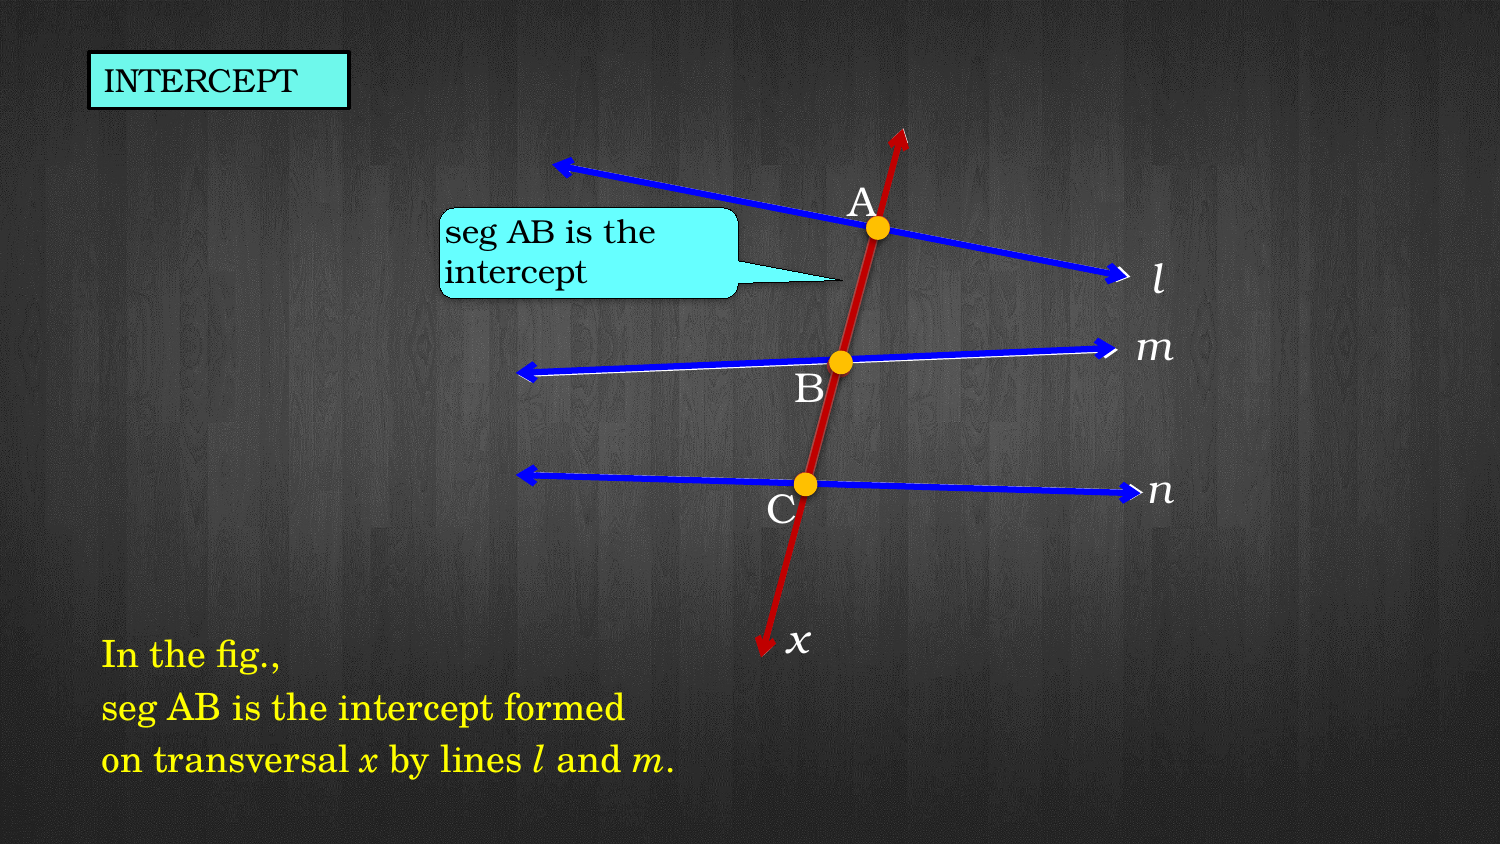

Intercept
A
seg AB is the intercept

l
m

B

n

C
x
In the fig.,
seg AB is the intercept formed
on transversal x by lines l and m.